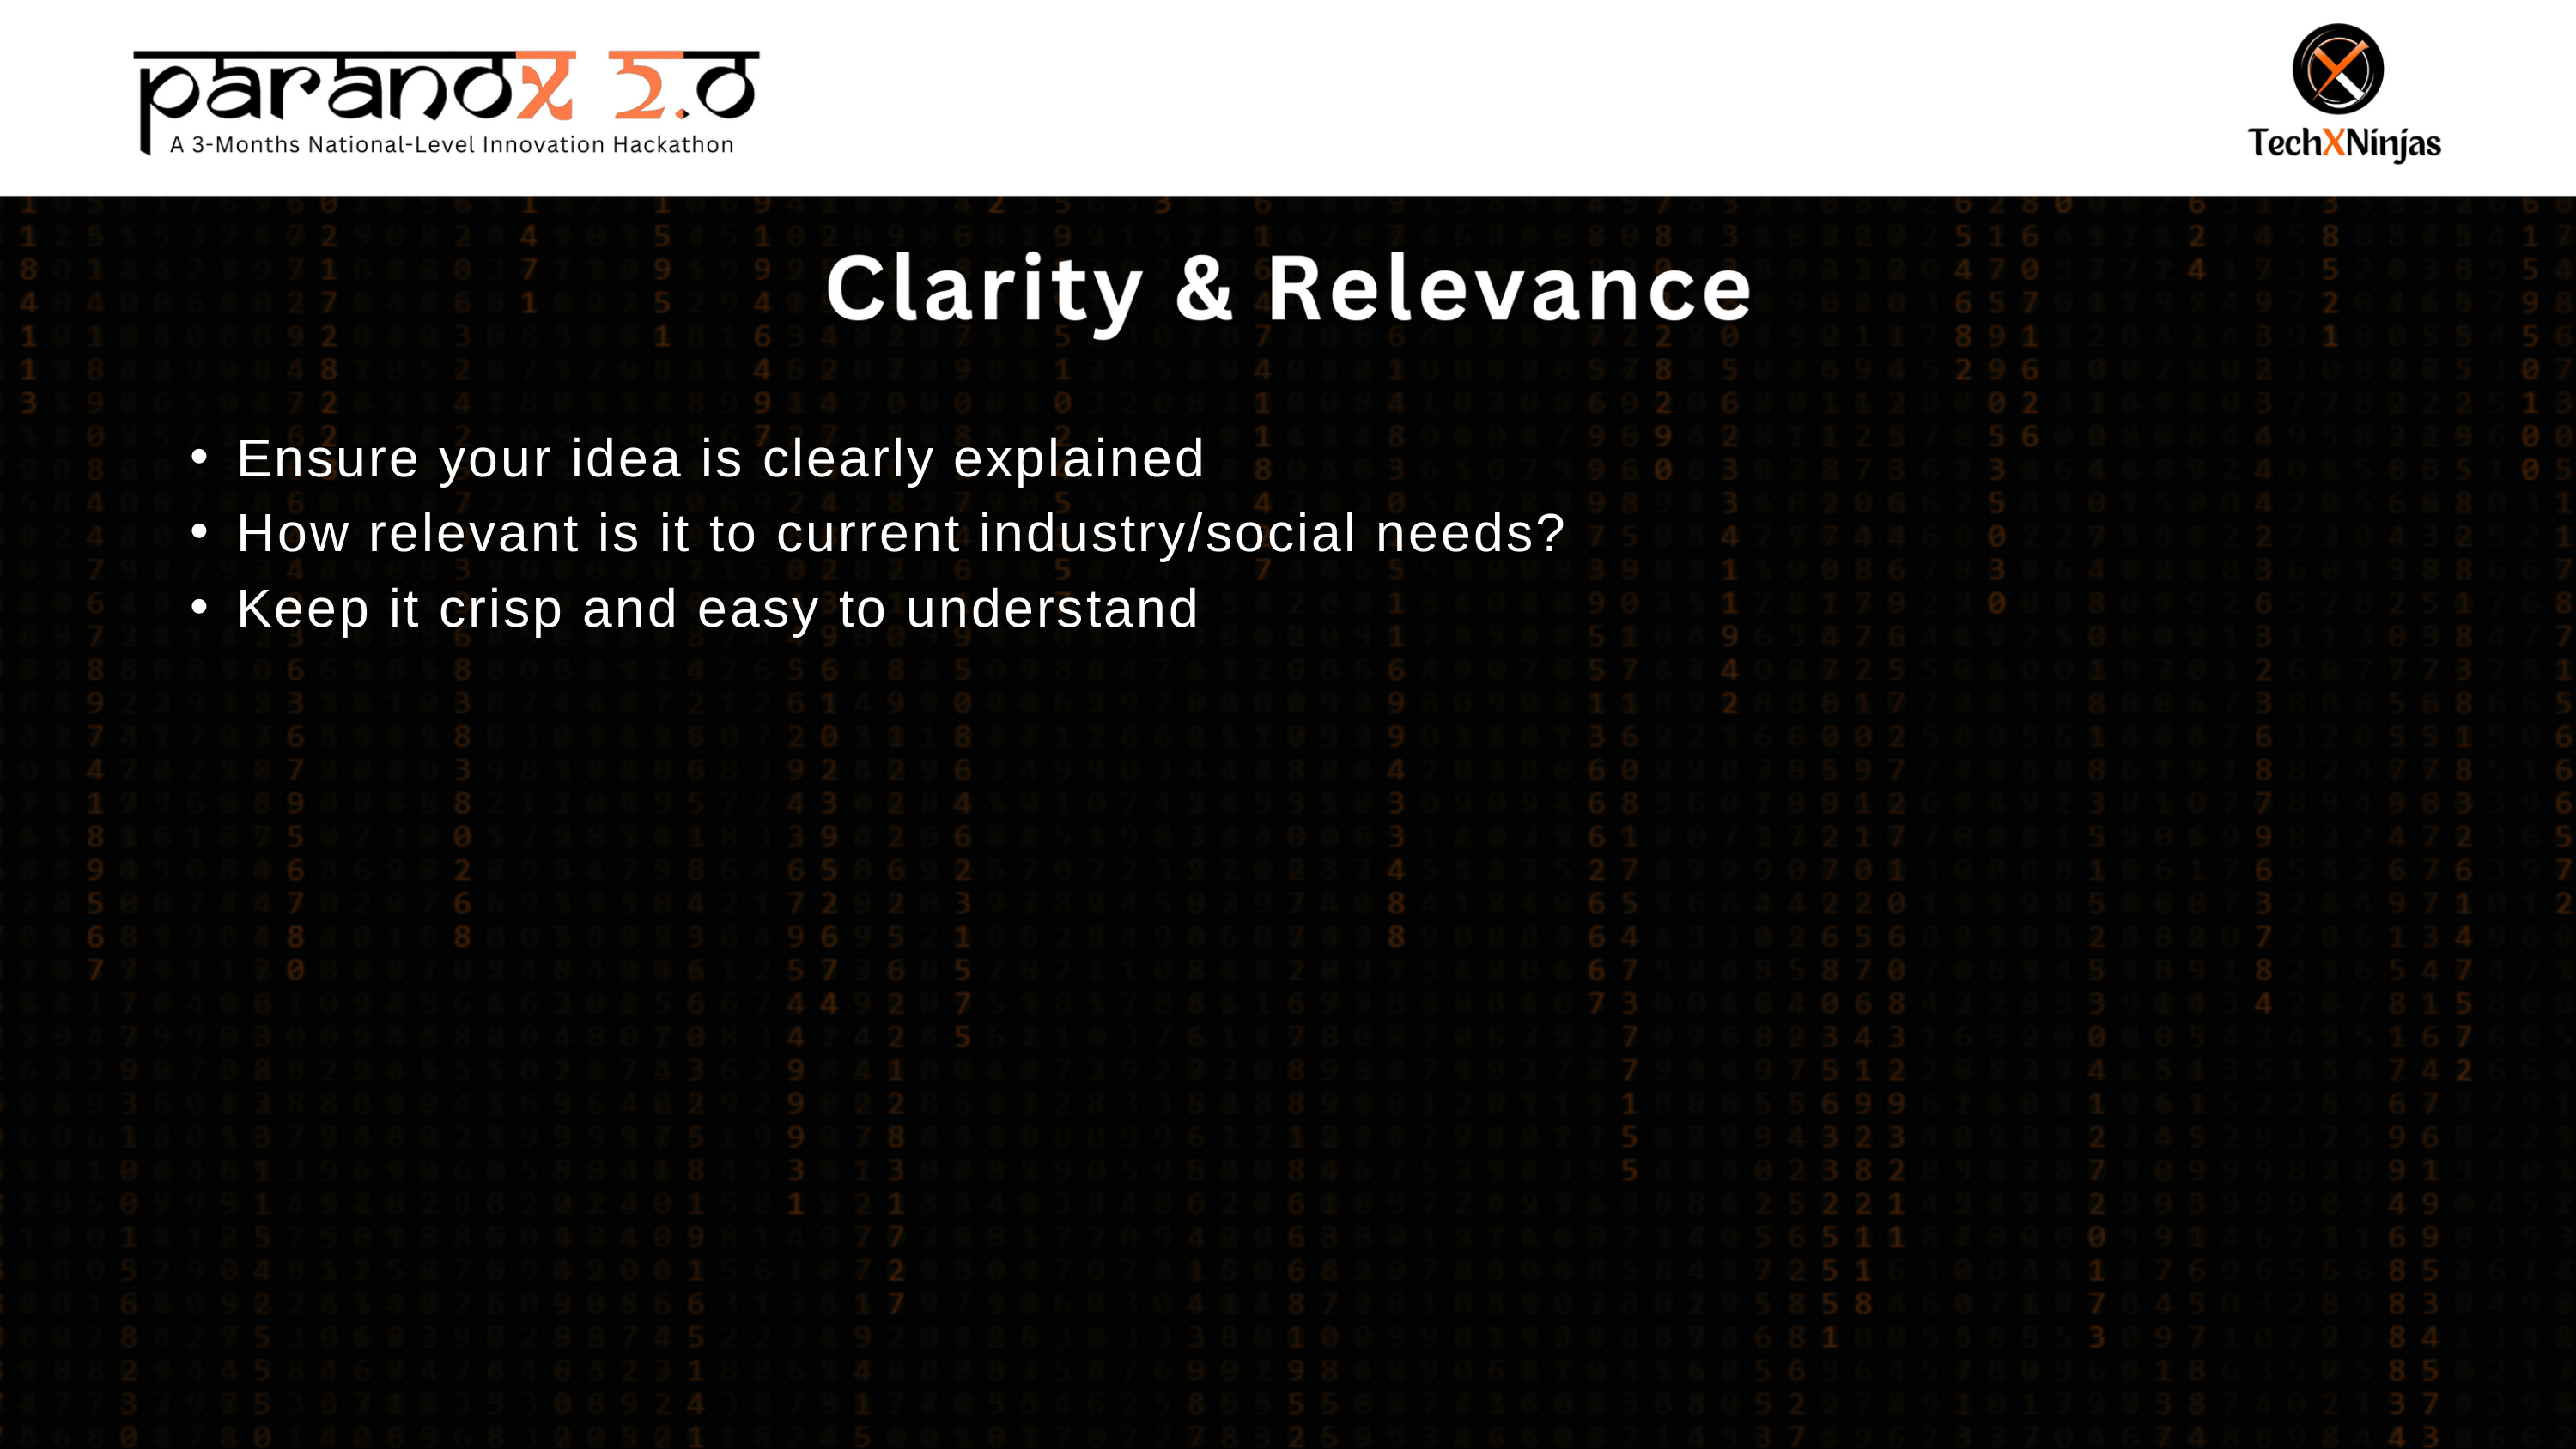

Ensure your idea is clearly explained
How relevant is it to current industry/social needs?
Keep it crisp and easy to understand